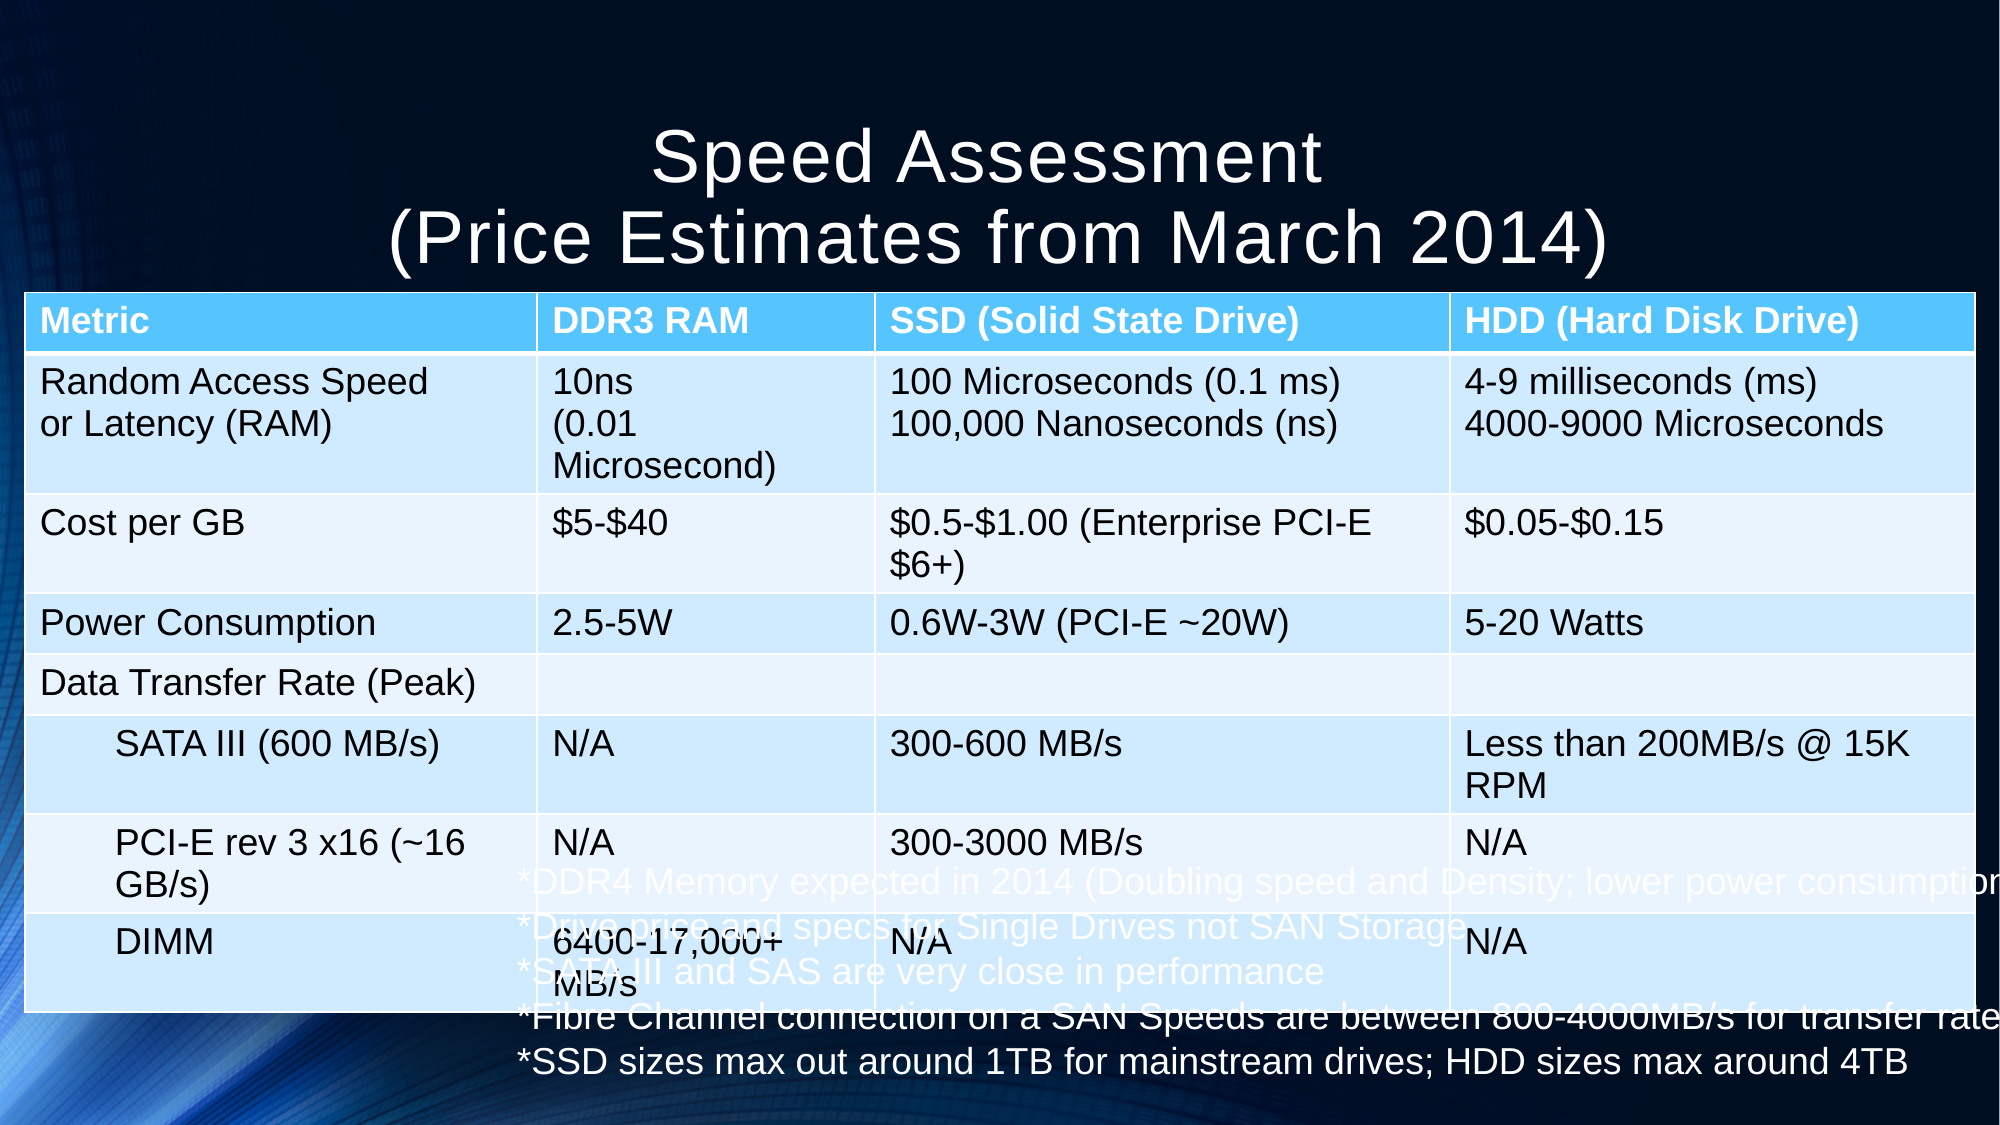

# Speed Assessment (Price Estimates from March 2014)
| Metric | DDR3 RAM | SSD (Solid State Drive) | HDD (Hard Disk Drive) |
| --- | --- | --- | --- |
| Random Access Speed or Latency (RAM) | 10ns (0.01 Microsecond) | 100 Microseconds (0.1 ms) 100,000 Nanoseconds (ns) | 4-9 milliseconds (ms) 4000-9000 Microseconds |
| Cost per GB | $5-$40 | $0.5-$1.00 (Enterprise PCI-E $6+) | $0.05-$0.15 |
| Power Consumption | 2.5-5W | 0.6W-3W (PCI-E ~20W) | 5-20 Watts |
| Data Transfer Rate (Peak) |  |  |  |
| SATA III (600 MB/s) | N/A | 300-600 MB/s | Less than 200MB/s @ 15K RPM |
| PCI-E rev 3 x16 (~16 GB/s) | N/A | 300-3000 MB/s | N/A |
| DIMM | 6400-17,000+ MB/s | N/A | N/A |
*DDR4 Memory expected in 2014 (Doubling speed and Density; lower power consumption)
*Drive price and specs for Single Drives not SAN Storage
*SATA III and SAS are very close in performance
*Fibre Channel connection on a SAN Speeds are between 800-4000MB/s for transfer rates
*SSD sizes max out around 1TB for mainstream drives; HDD sizes max around 4TB